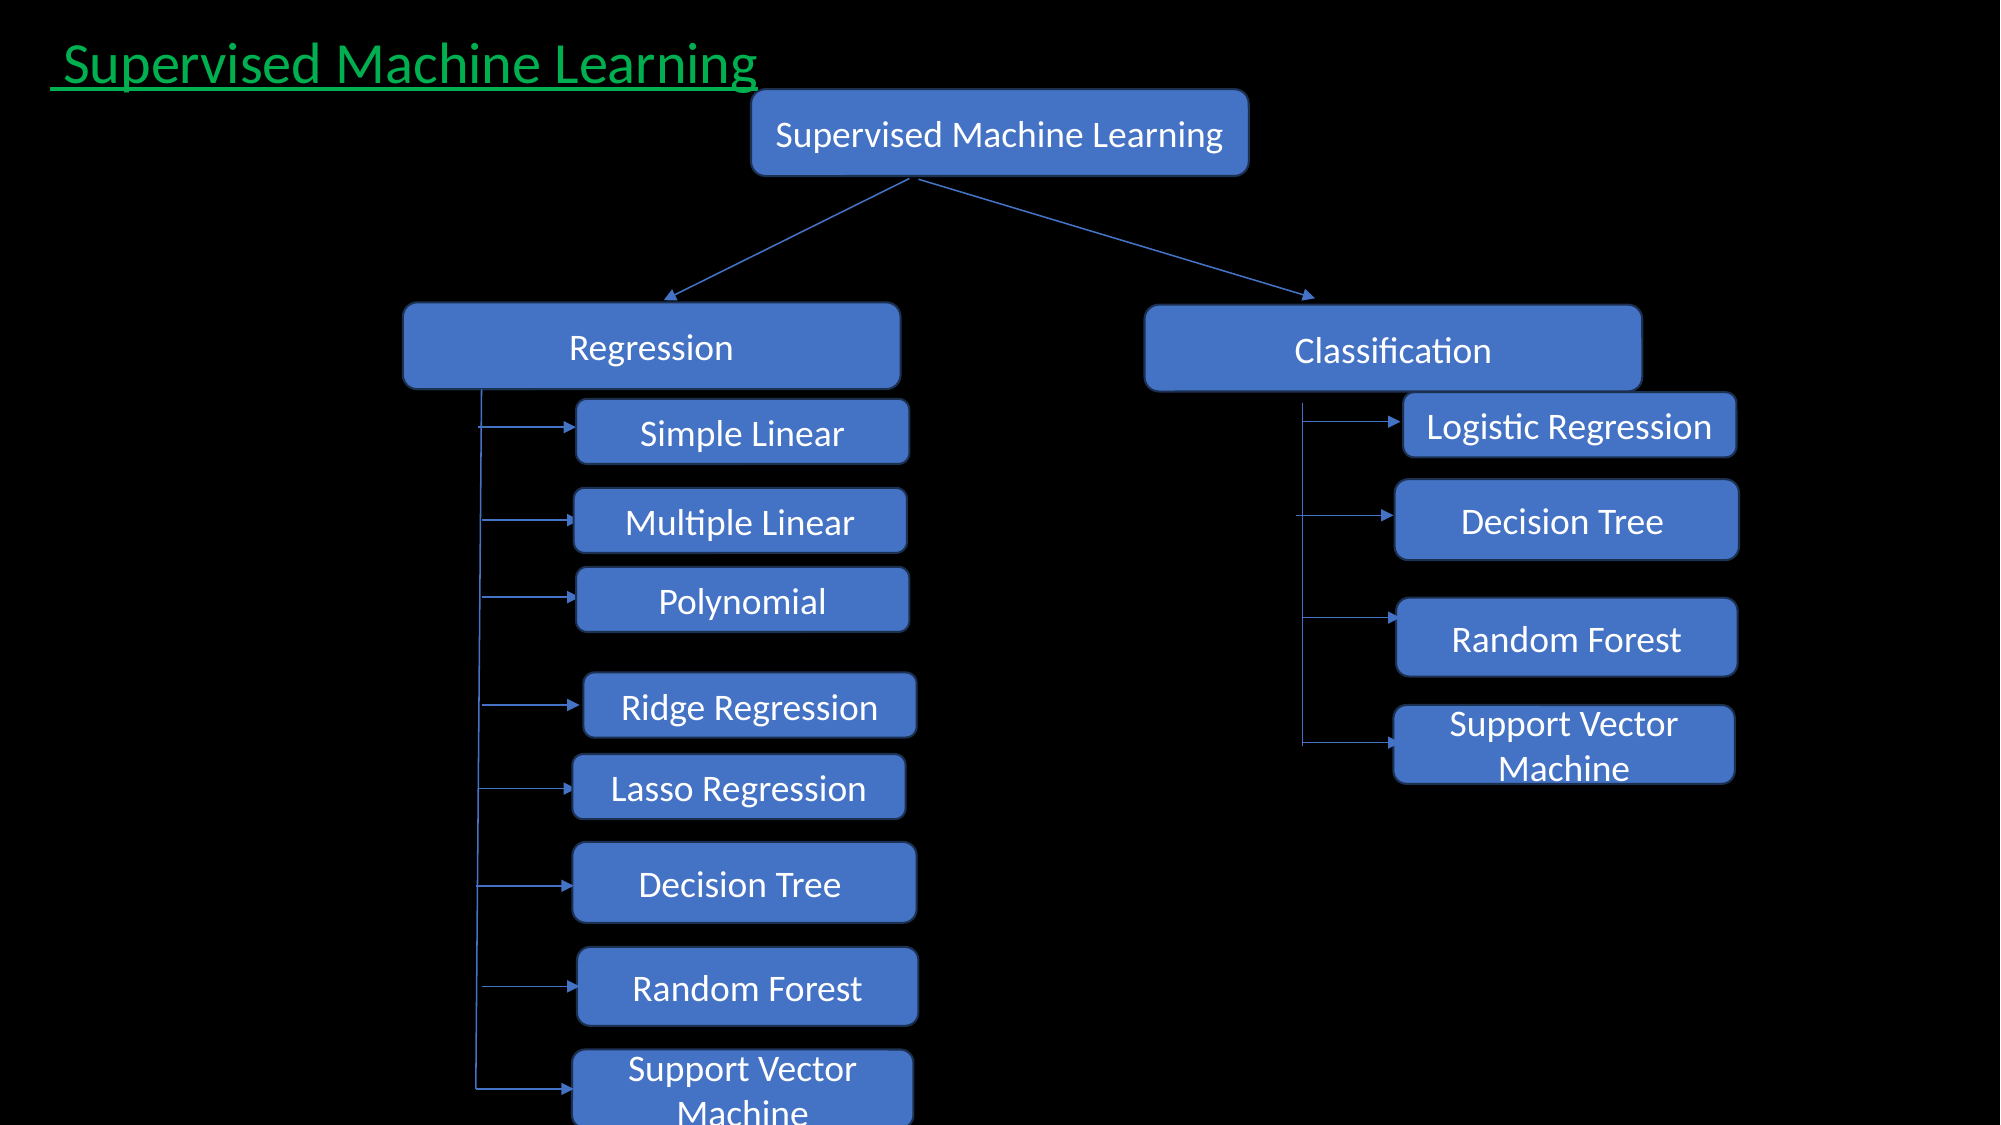

Supervised Machine Learning

Supervised Machine Learning
Regression
Classification
Logistic Regression
Simple Linear
Decision Tree
Multiple Linear
Polynomial
Random Forest
Ridge Regression
Support Vector Machine
Lasso Regression
Decision Tree
Random Forest
Support Vector Machine